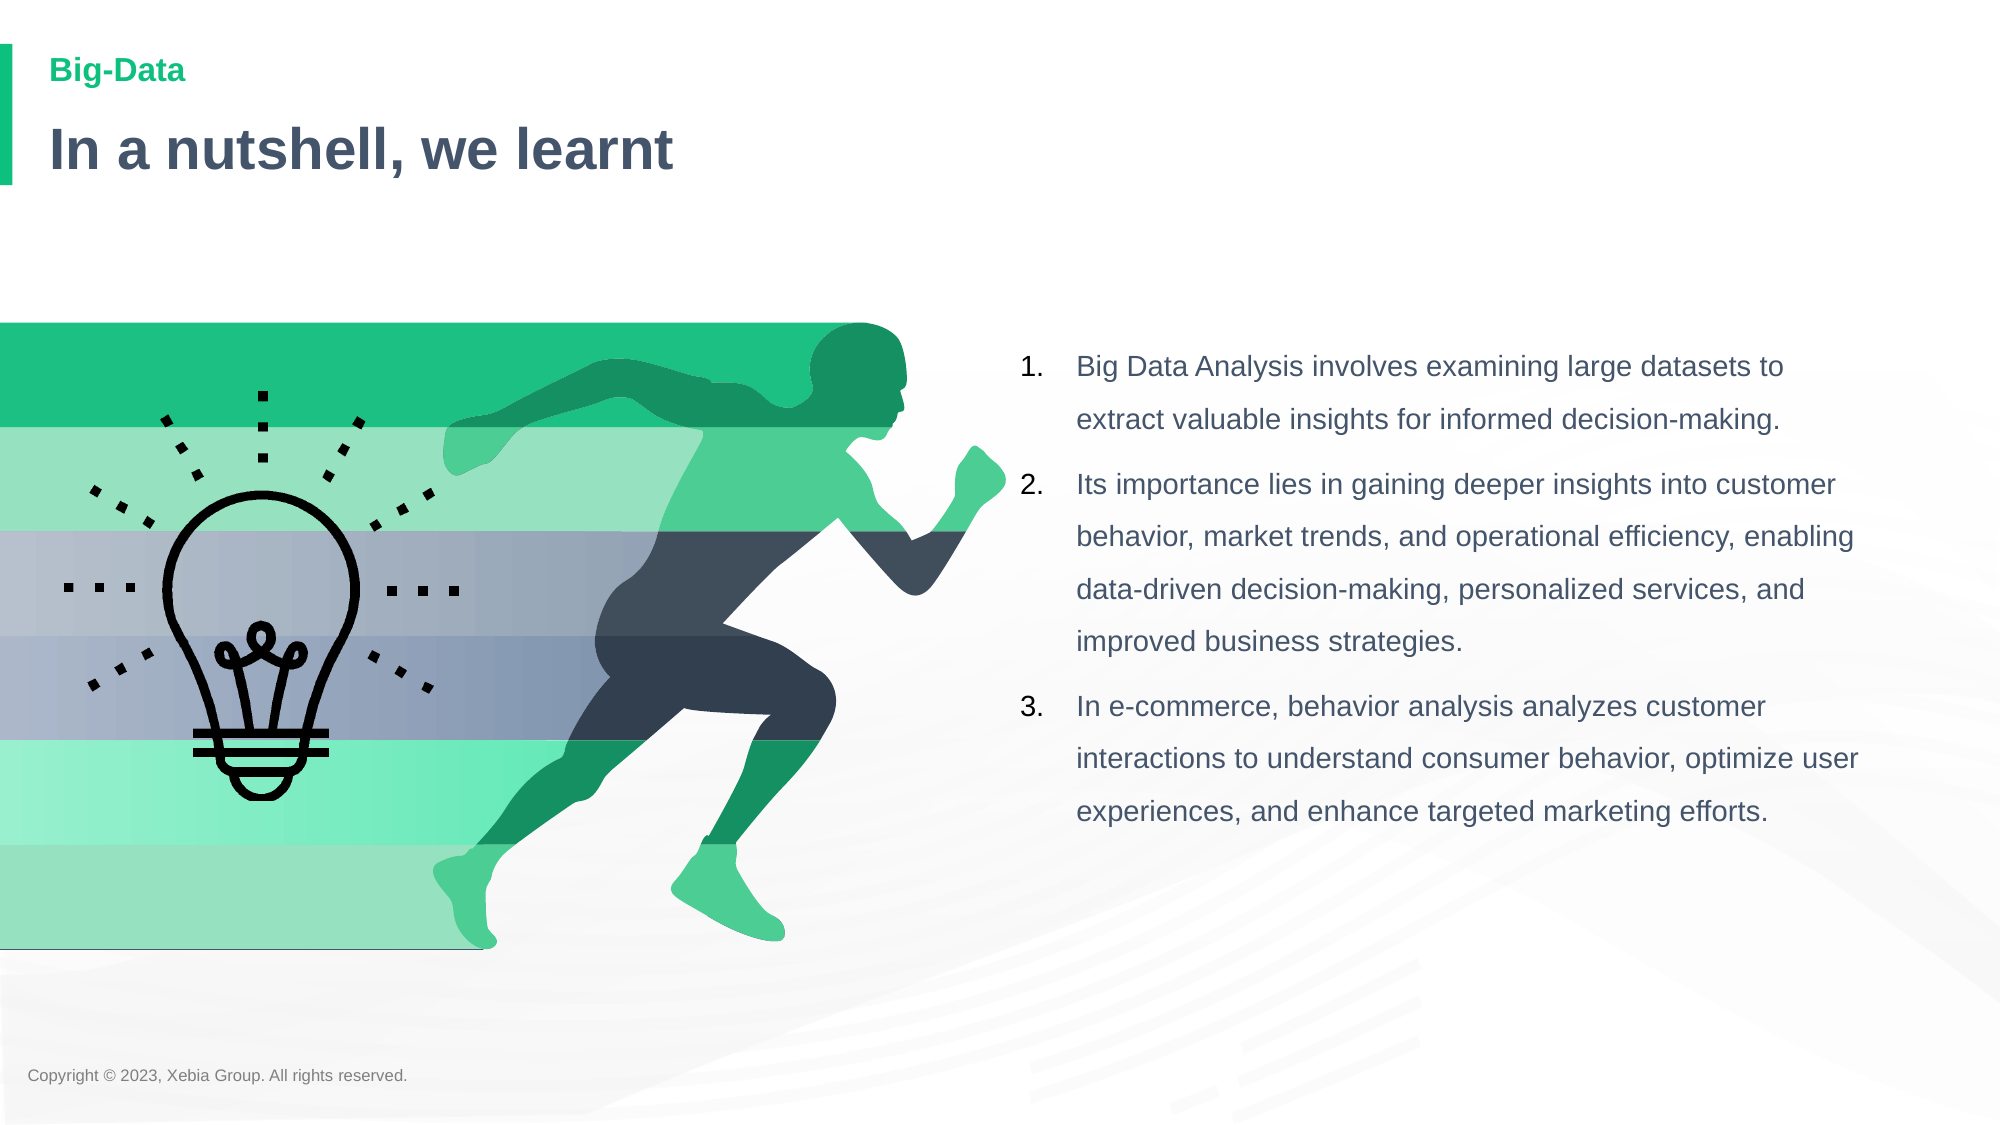

# In a nutshell, we learnt
Big Data Analysis involves examining large datasets to extract valuable insights for informed decision-making.
Its importance lies in gaining deeper insights into customer behavior, market trends, and operational efficiency, enabling data-driven decision-making, personalized services, and improved business strategies.
In e-commerce, behavior analysis analyzes customer interactions to understand consumer behavior, optimize user experiences, and enhance targeted marketing efforts.